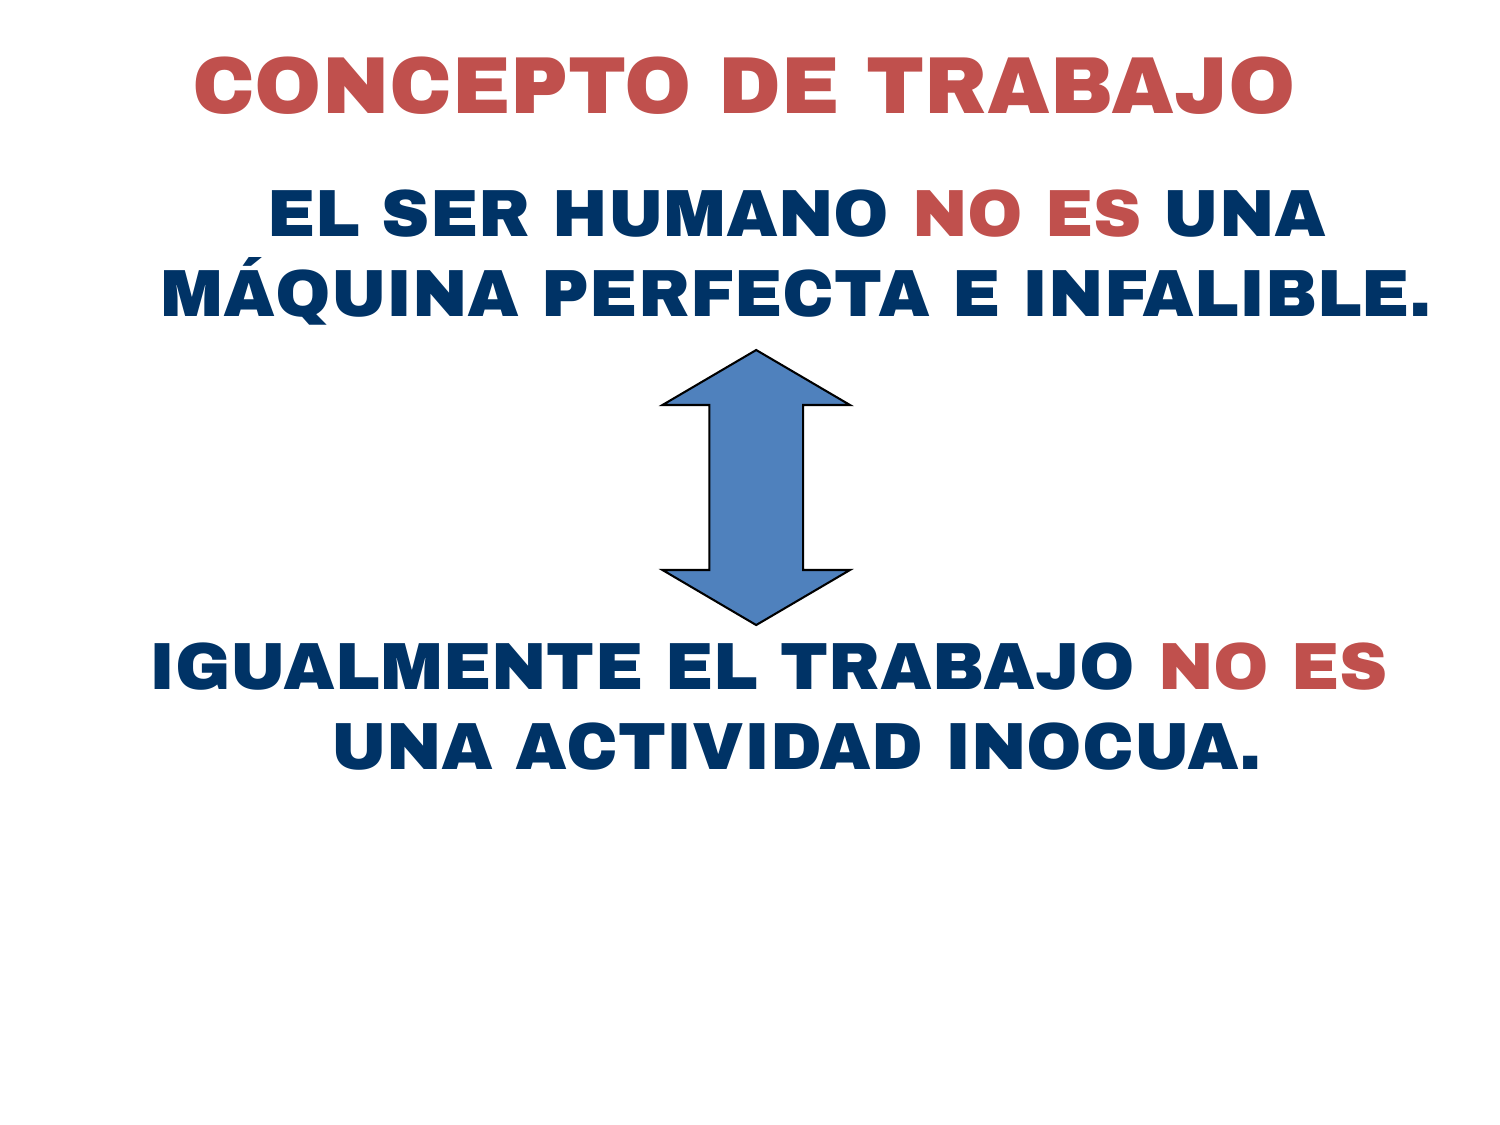

# CONCEPTO DE TRABAJO
	EL SER HUMANO NO ES UNA MÁQUINA PERFECTA E INFALIBLE.

IGUALMENTE EL TRABAJO NO ES UNA ACTIVIDAD INOCUA.